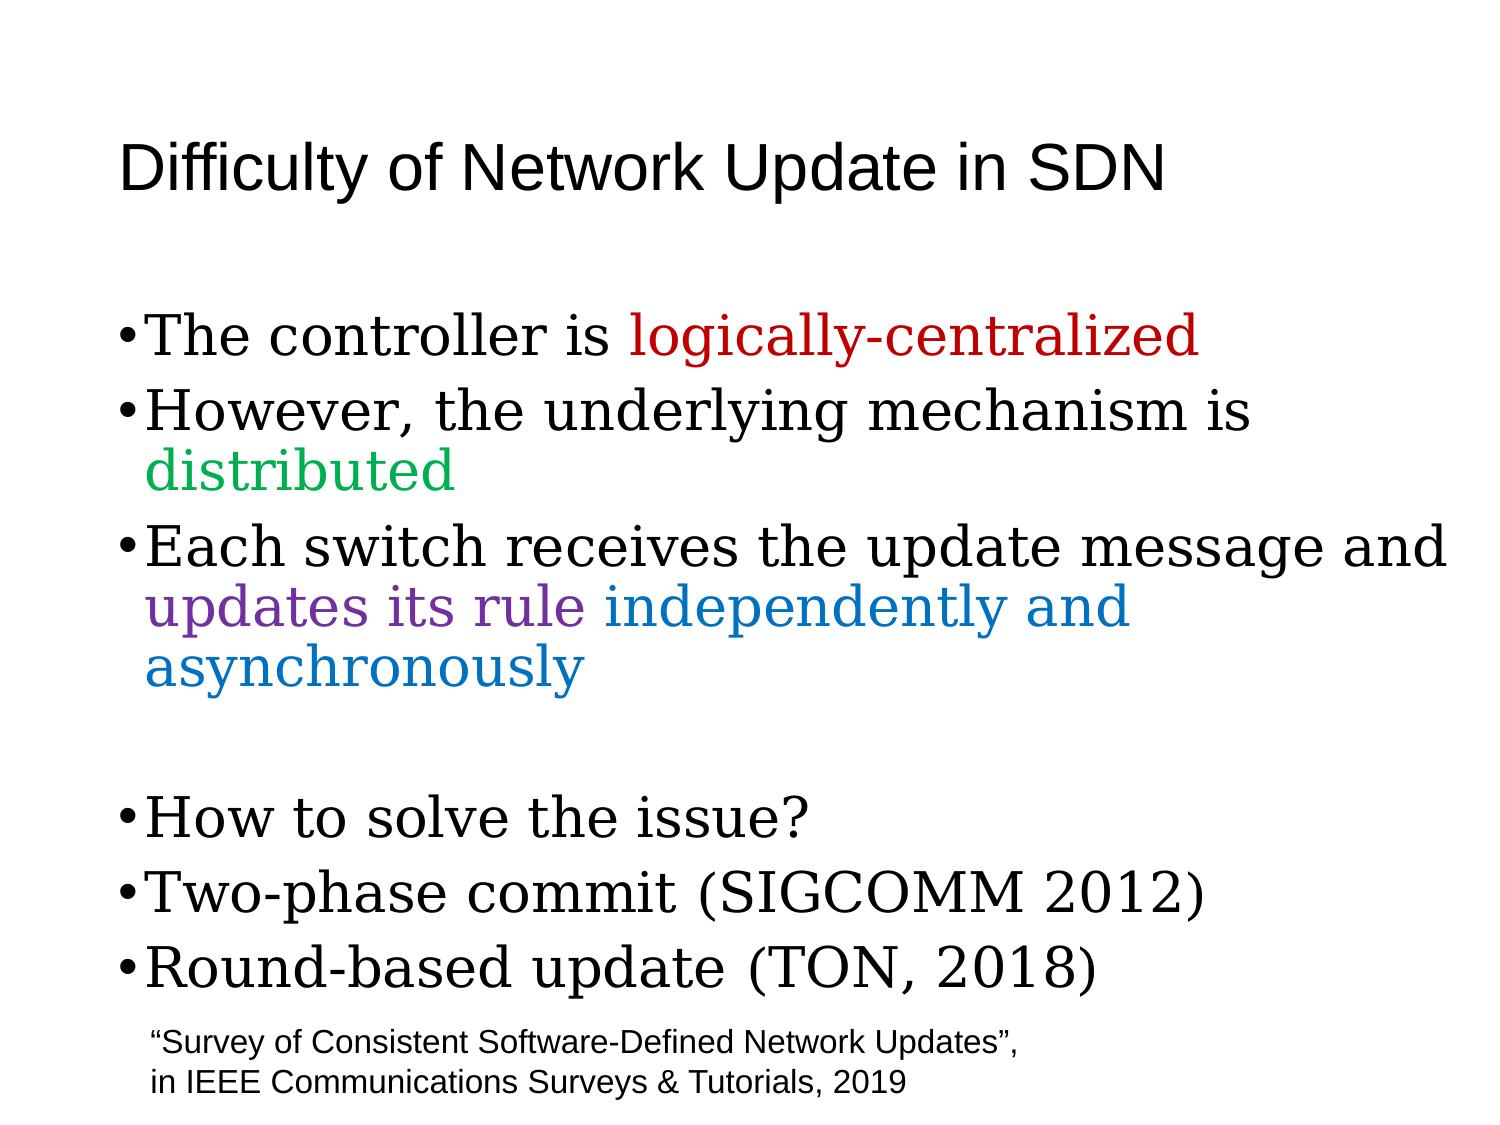

# Difficulty of Network Update in SDN
The controller is logically-centralized
However, the underlying mechanism is distributed
Each switch receives the update message and updates its rule independently and asynchronously

How to solve the issue?
Two-phase commit (SIGCOMM 2012)
Round-based update (TON, 2018)
“Survey of Consistent Software-Defined Network Updates”, in IEEE Communications Surveys & Tutorials, 2019